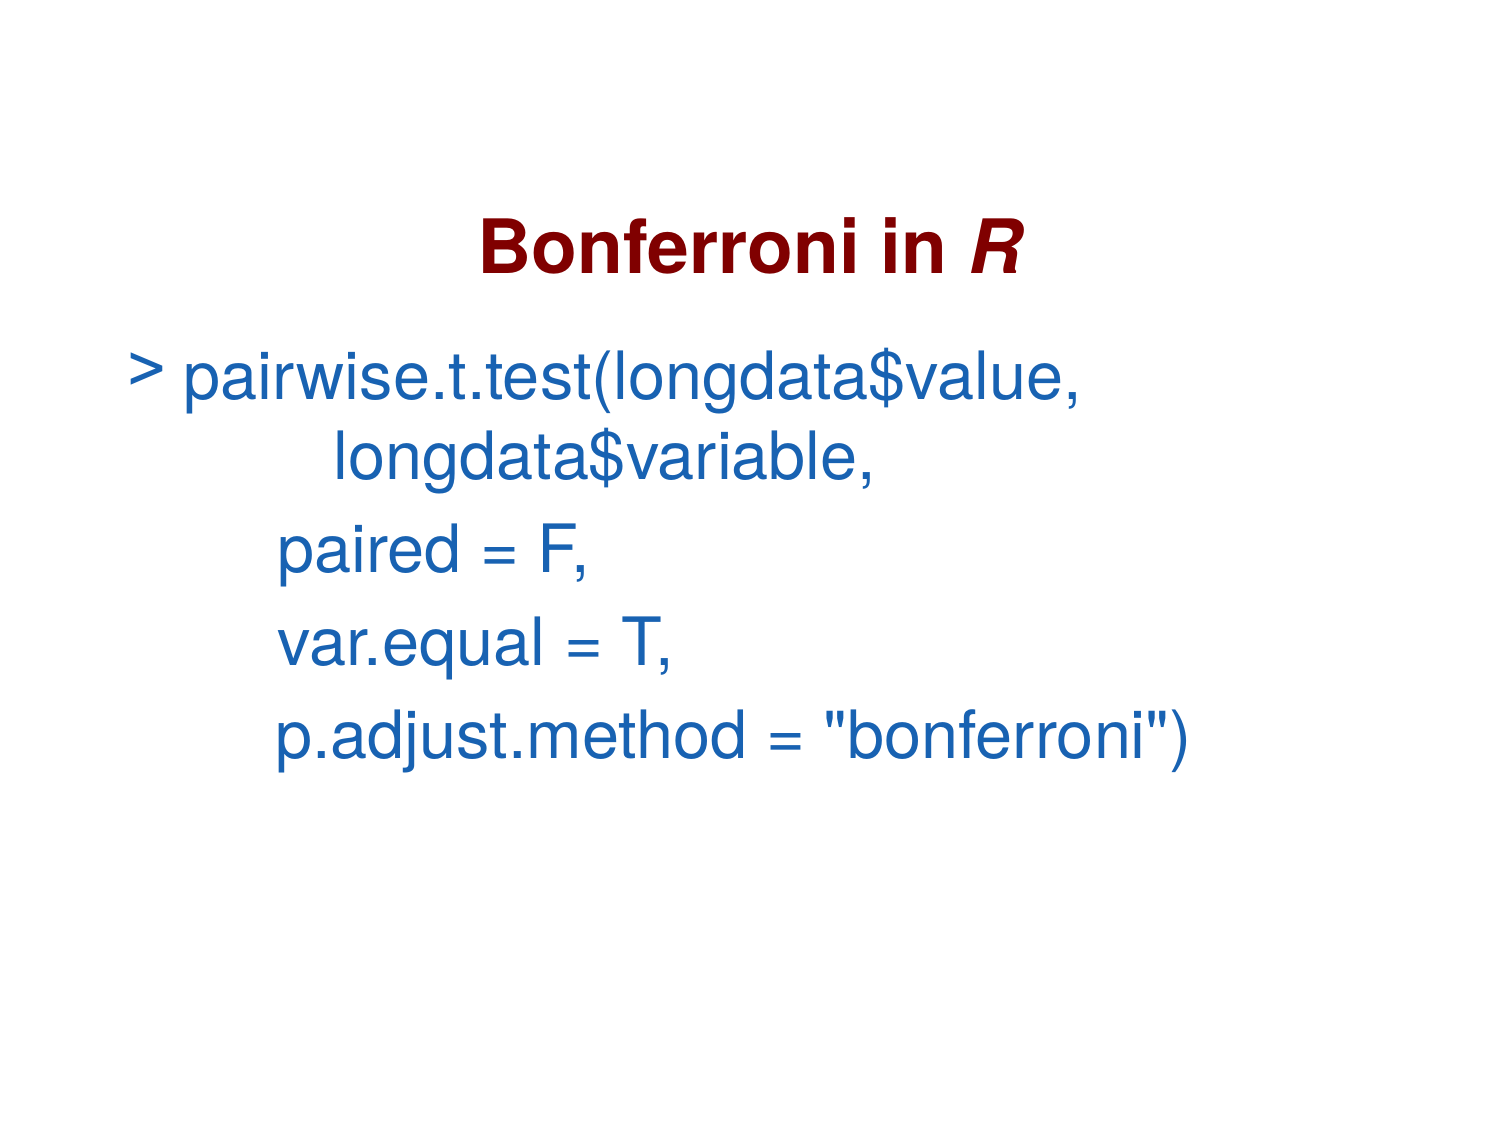

# Bonferroni in R
pairwise.t.test(longdata$value,               	longdata$variable,
	paired = F,
	var.equal = T,
        p.adjust.method = "bonferroni")